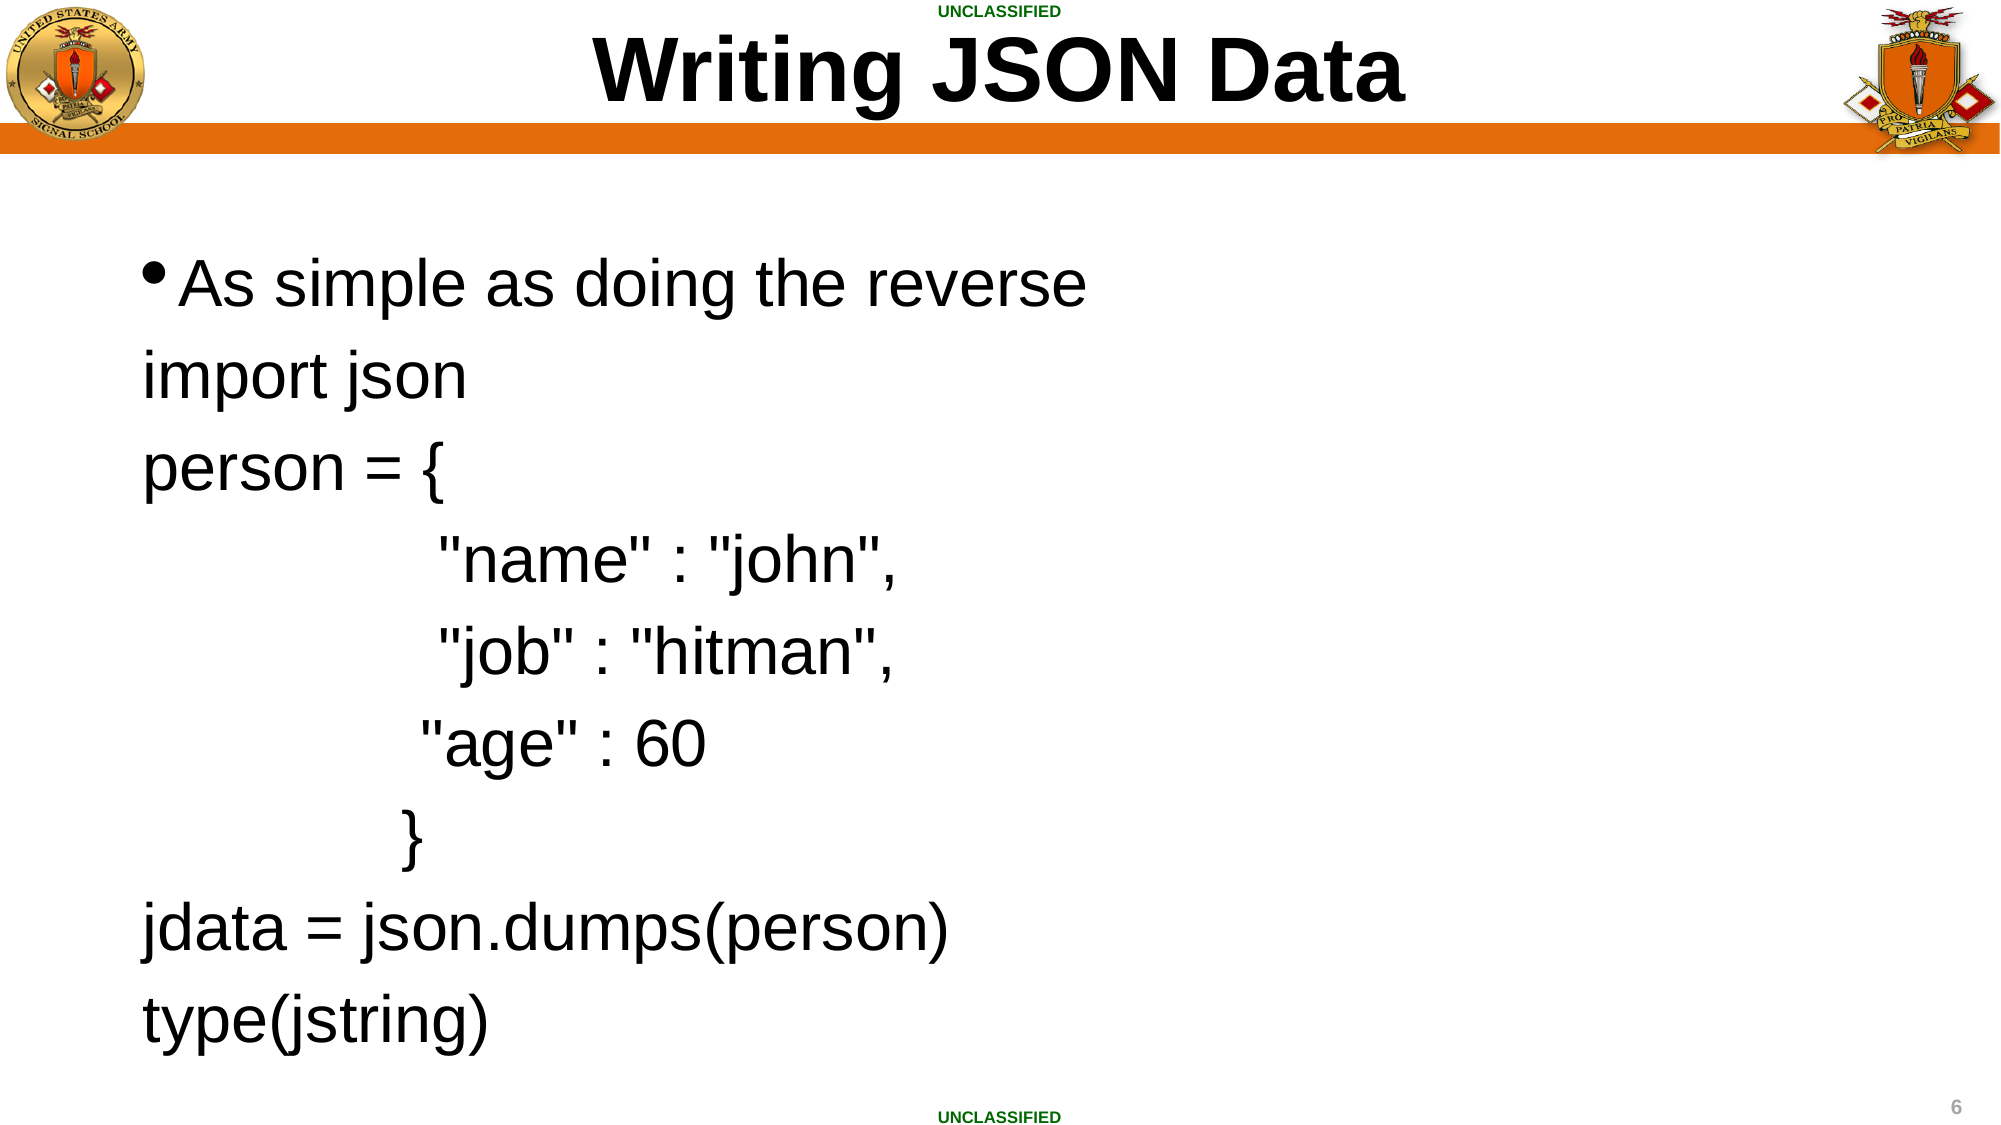

Writing JSON Data
As simple as doing the reverse
import json
person = {
                "name" : "john",
                "job" : "hitman",
               "age" : 60
              }
jdata = json.dumps(person)
type(jstring)

print(jmsg)
type(jmsg)